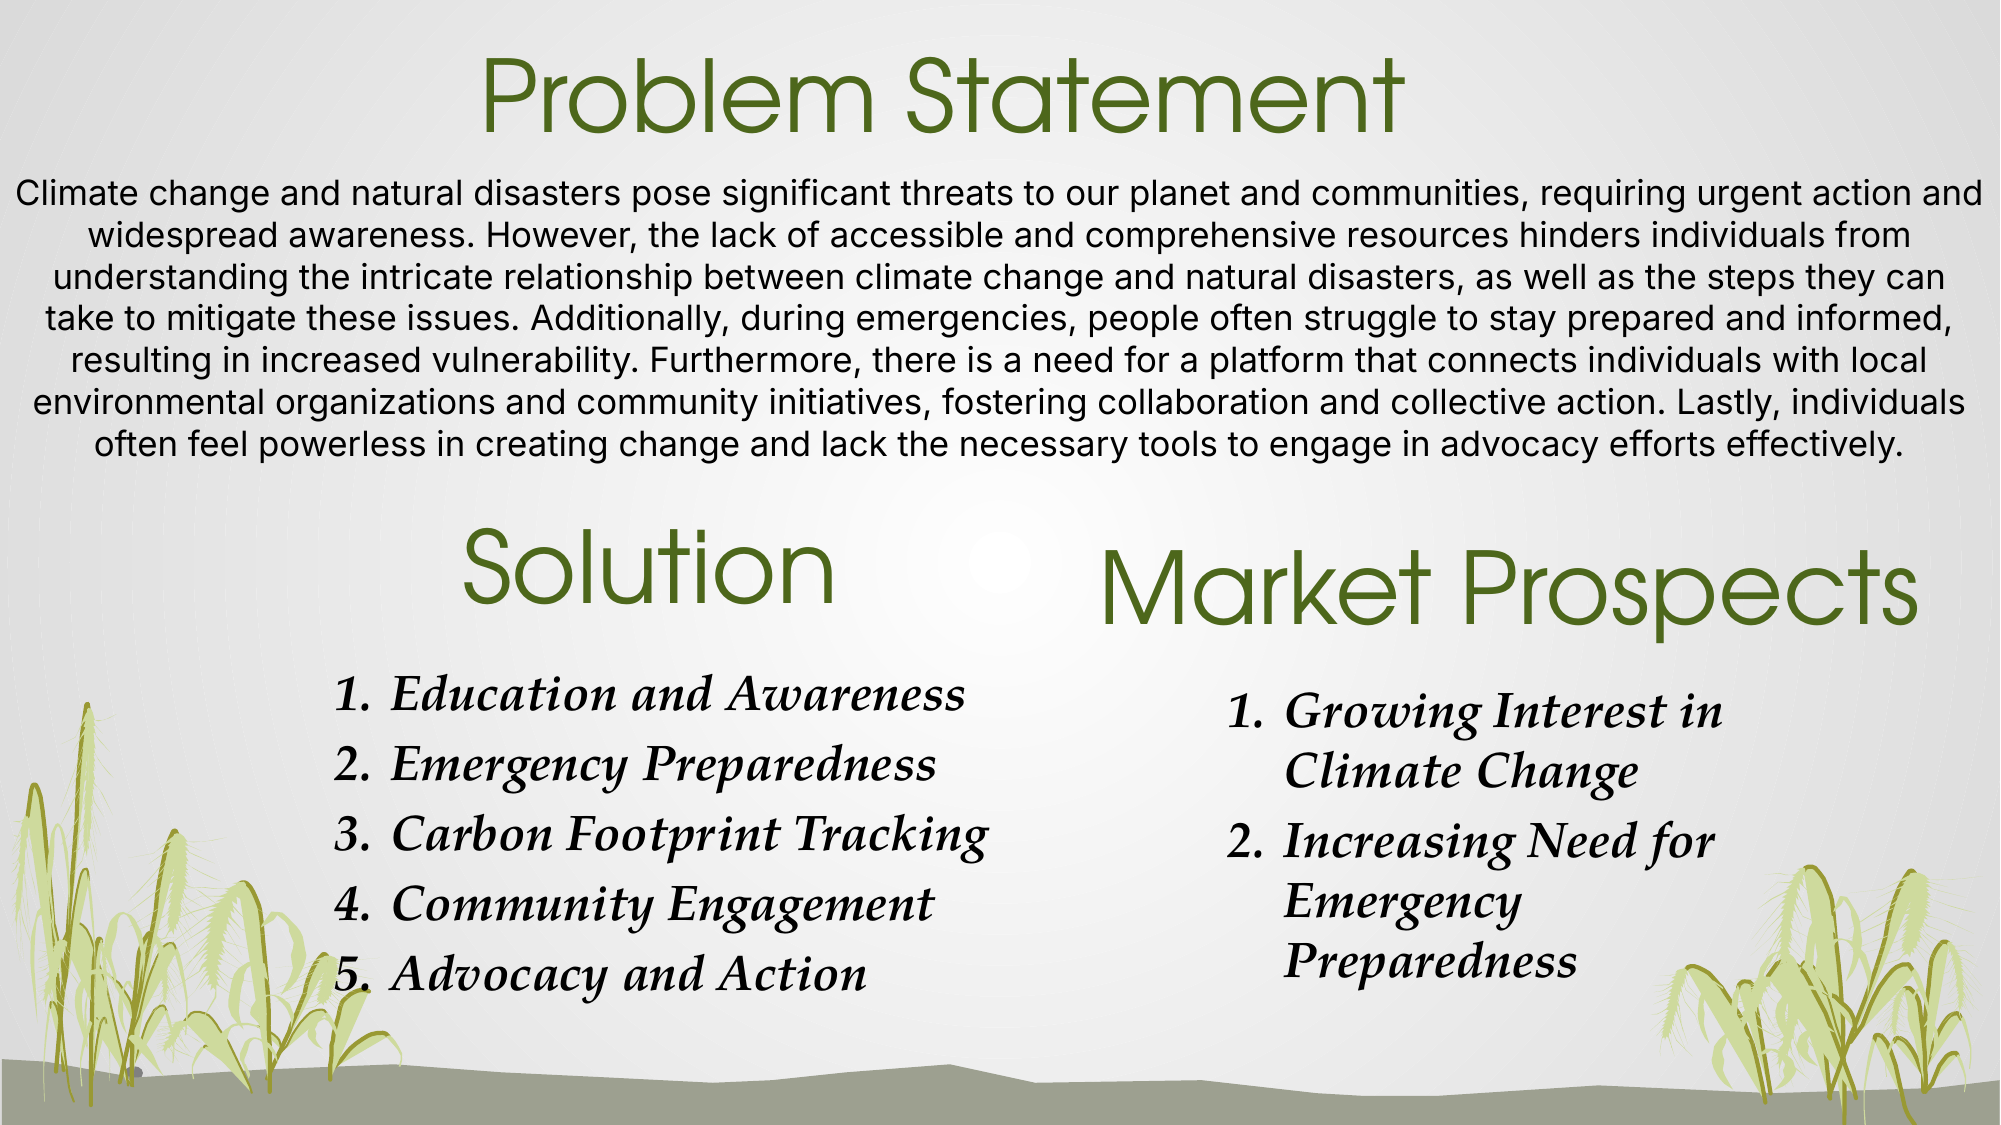

# Problem Statement
Climate change and natural disasters pose significant threats to our planet and communities, requiring urgent action and widespread awareness. However, the lack of accessible and comprehensive resources hinders individuals from understanding the intricate relationship between climate change and natural disasters, as well as the steps they can take to mitigate these issues. Additionally, during emergencies, people often struggle to stay prepared and informed, resulting in increased vulnerability. Furthermore, there is a need for a platform that connects individuals with local environmental organizations and community initiatives, fostering collaboration and collective action. Lastly, individuals often feel powerless in creating change and lack the necessary tools to engage in advocacy efforts effectively.
Market Prospects
Solution
Education and Awareness
Emergency Preparedness
Carbon Footprint Tracking
Community Engagement
Advocacy and Action
Growing Interest in Climate Change
Increasing Need for Emergency Preparedness